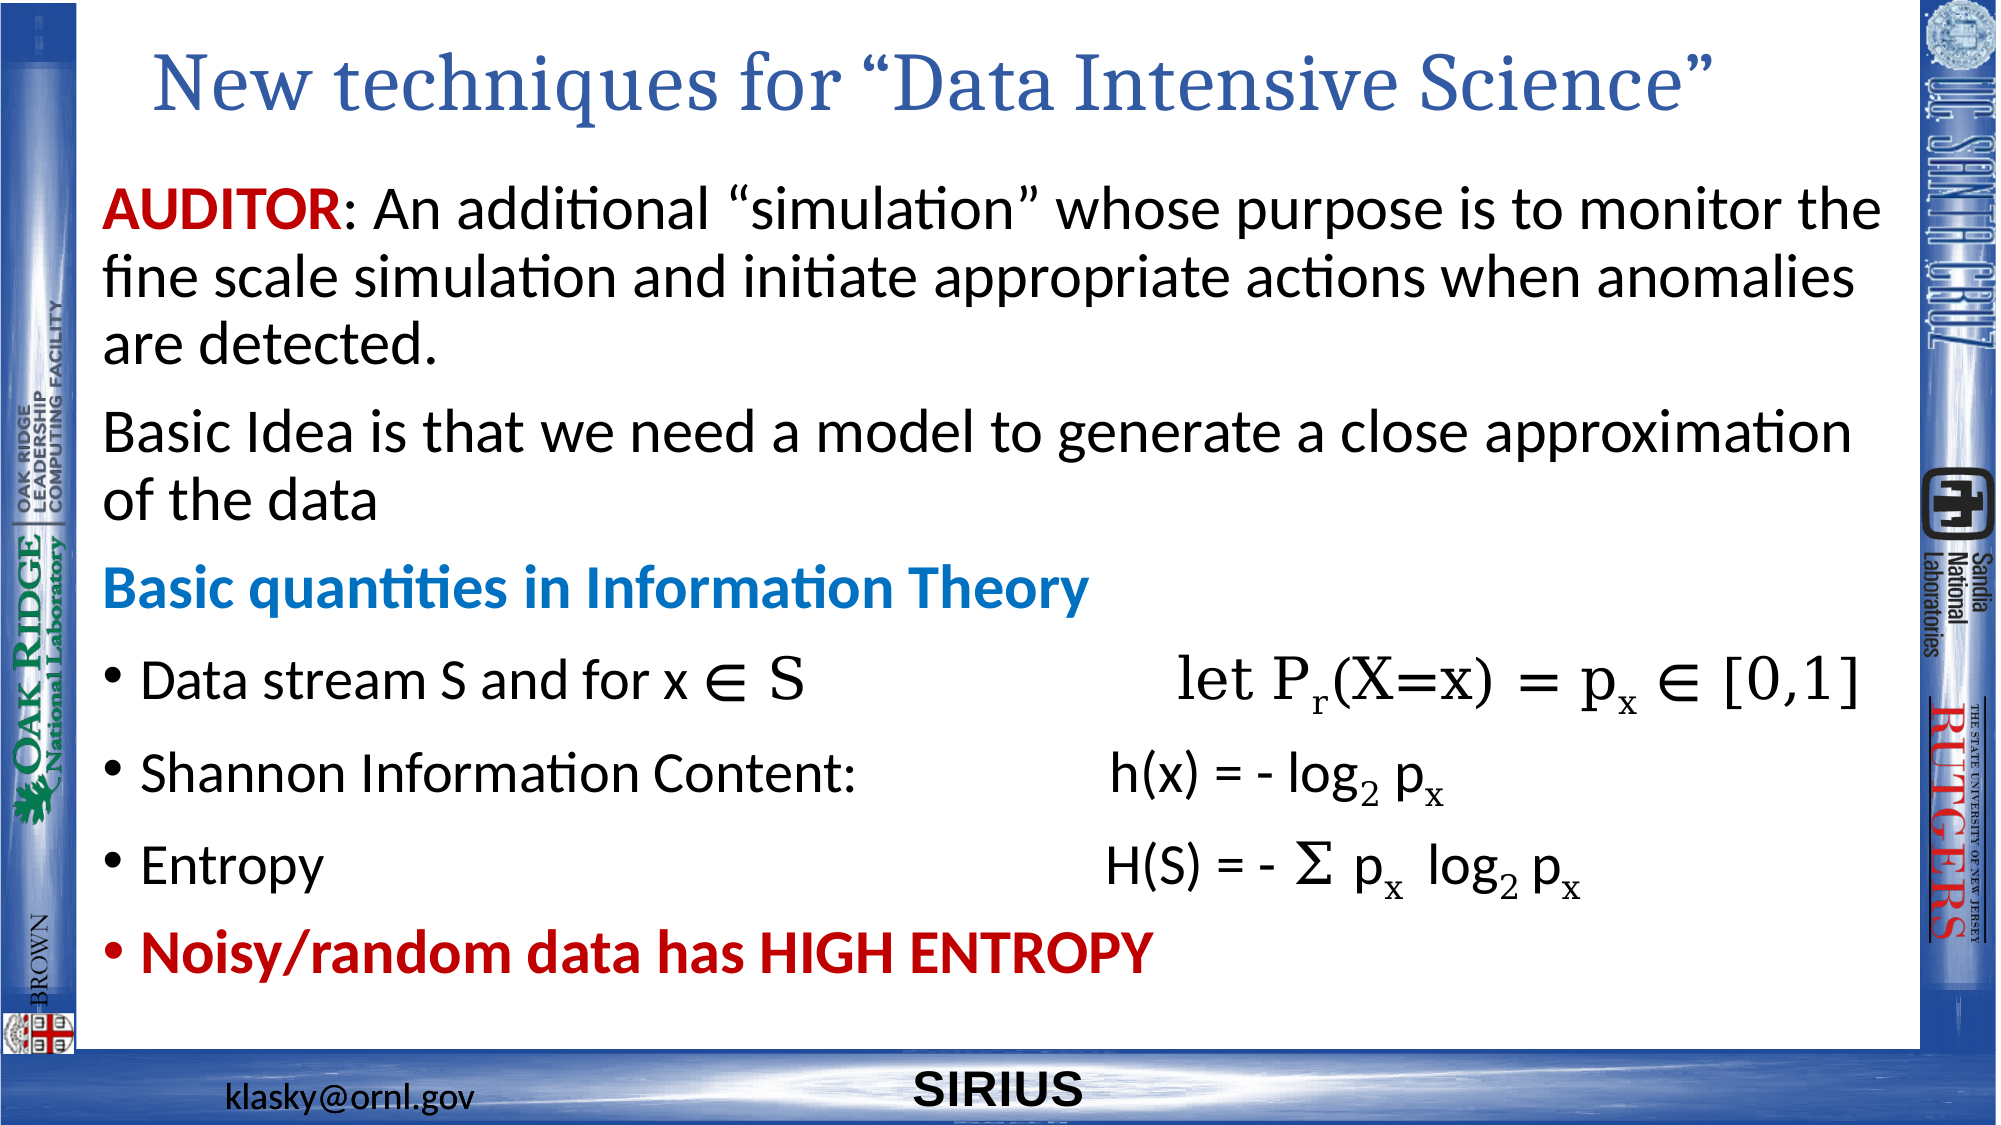

# New techniques for “Data Intensive Science”
AUDITOR: An additional “simulation” whose purpose is to monitor the fine scale simulation and initiate appropriate actions when anomalies are detected.
Basic Idea is that we need a model to generate a close approximation of the data
Basic quantities in Information Theory
Data stream S and for x ∈ S                    let Pr(X=x) = px ∈ [0,1]
Shannon Information Content:                   h(x) = - log2 px
Entropy                                                           H(S) = - Σ px  log2 px
Noisy/random data has HIGH ENTROPY